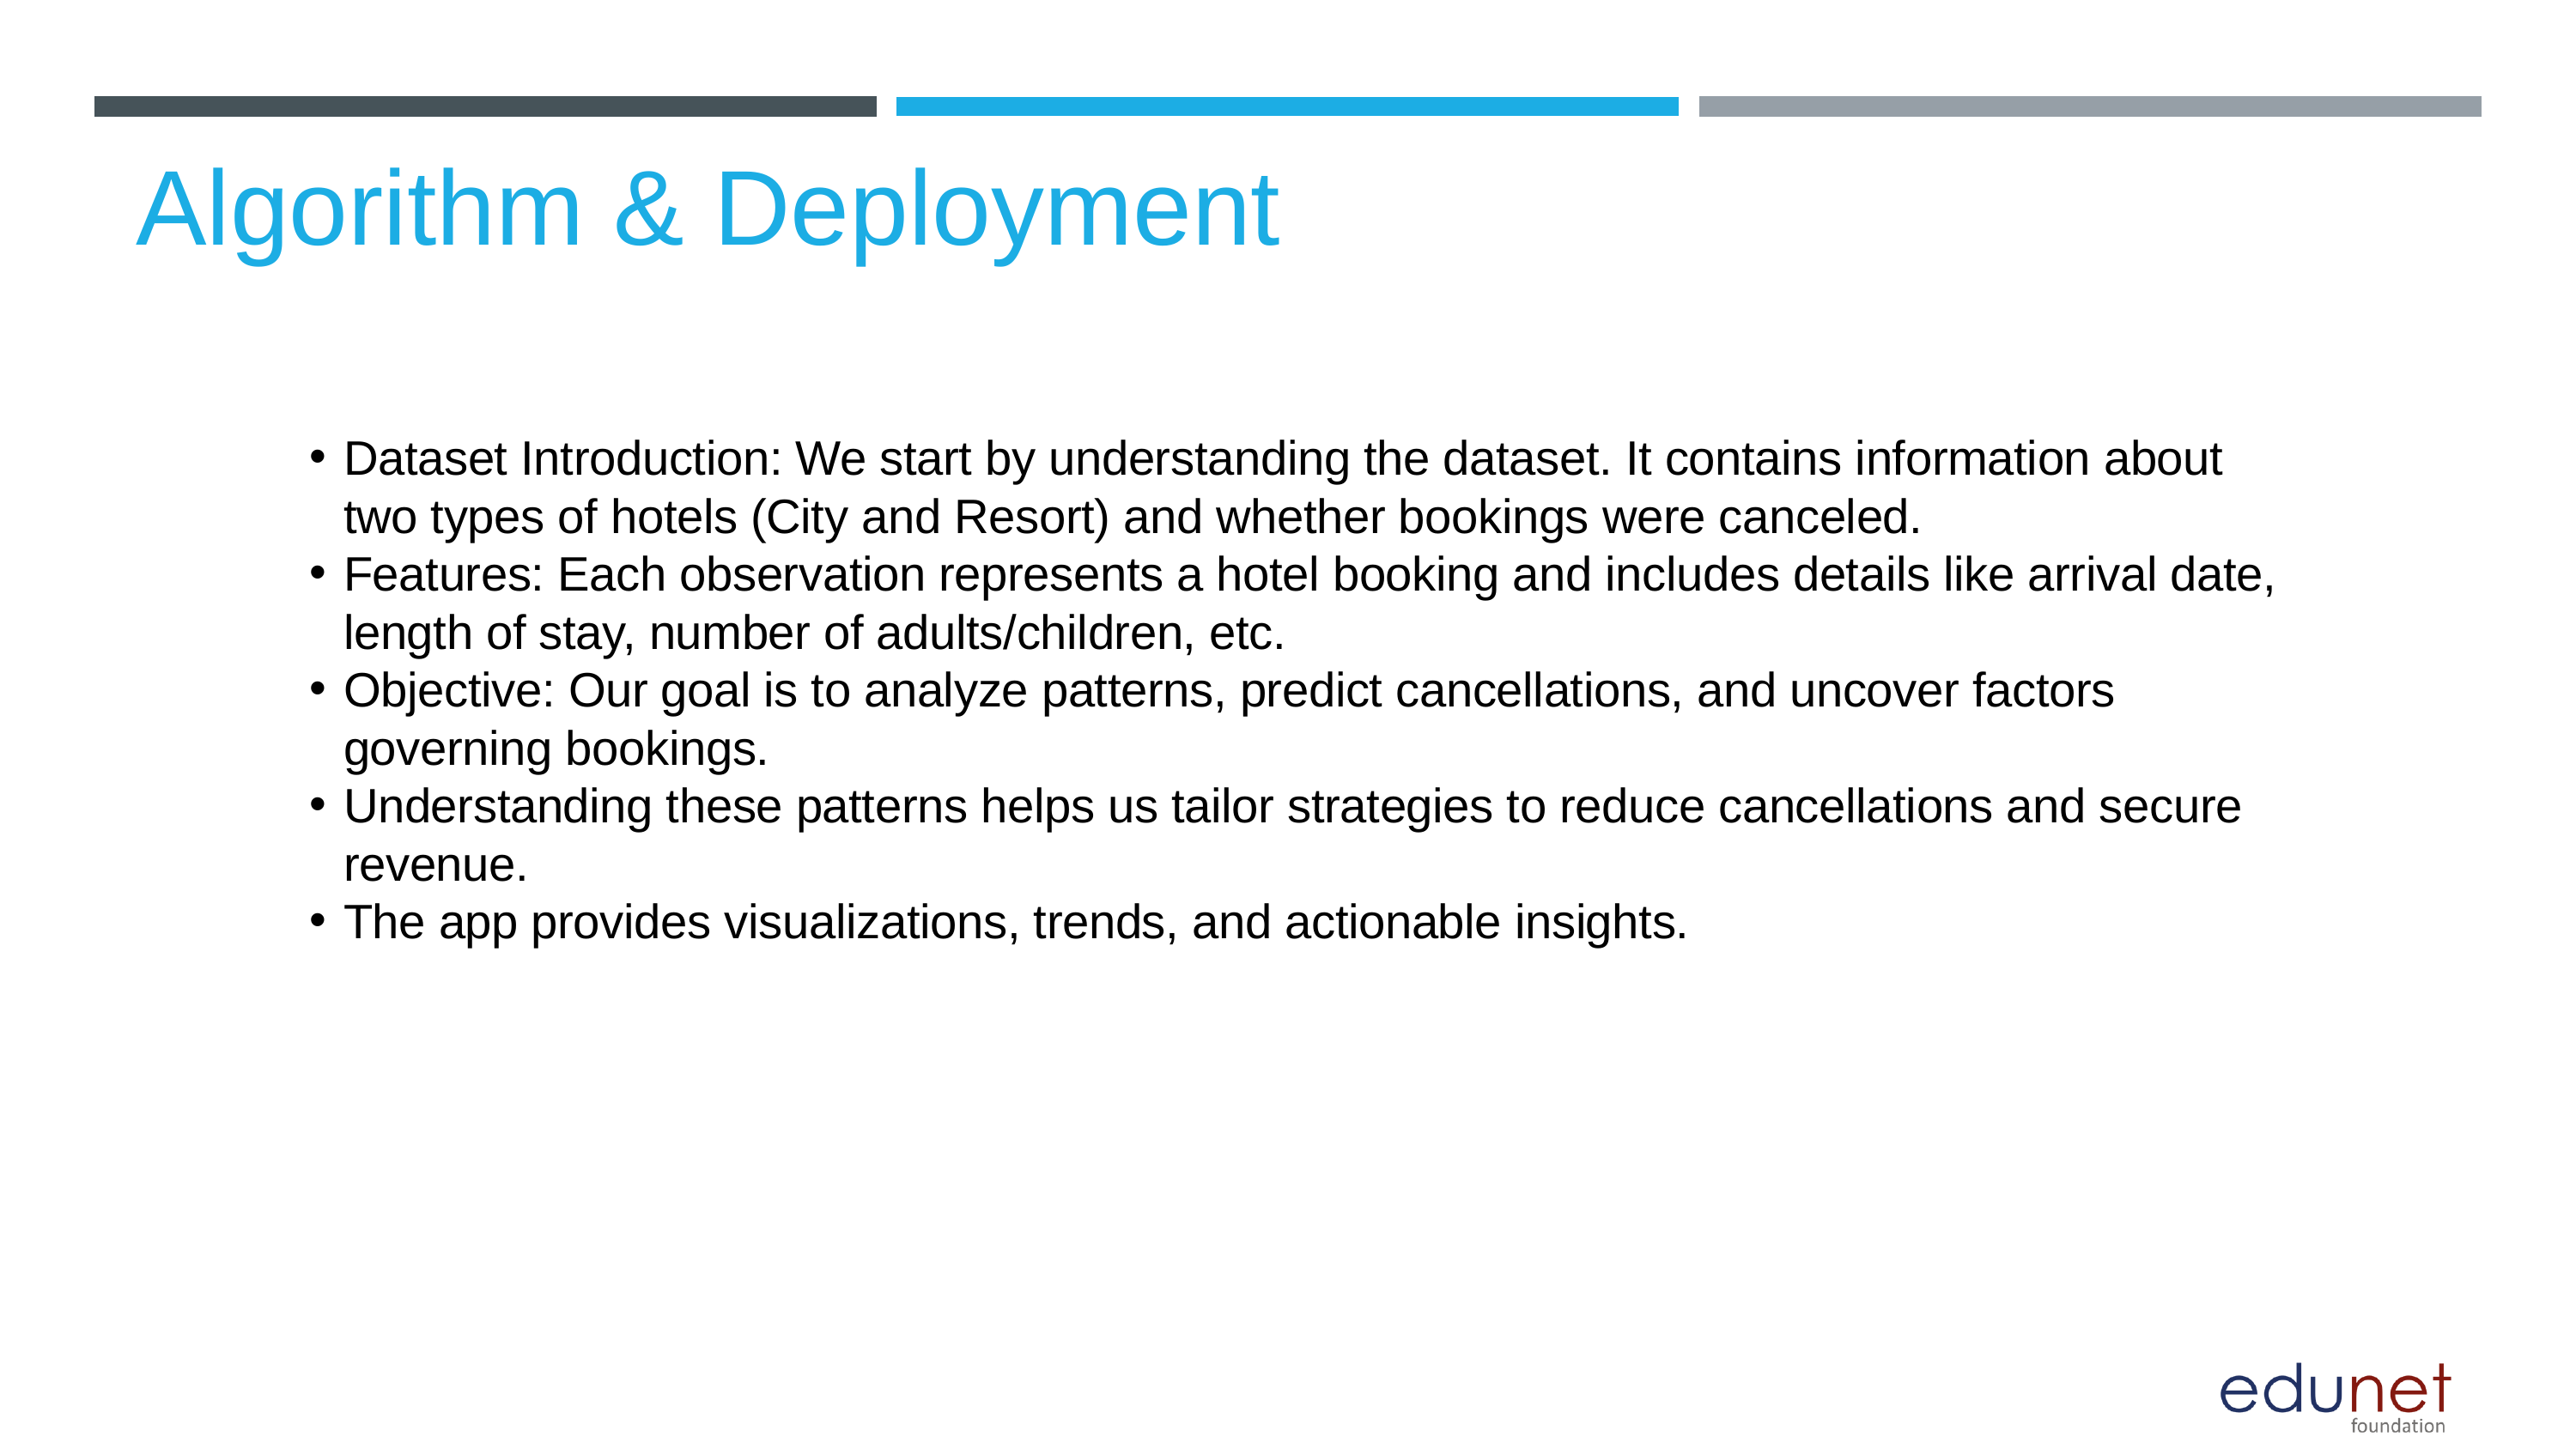

Algorithm & Deployment
Dataset Introduction: We start by understanding the dataset. It contains information about two types of hotels (City and Resort) and whether bookings were canceled.
Features: Each observation represents a hotel booking and includes details like arrival date, length of stay, number of adults/children, etc.
Objective: Our goal is to analyze patterns, predict cancellations, and uncover factors governing bookings.
Understanding these patterns helps us tailor strategies to reduce cancellations and secure revenue.
The app provides visualizations, trends, and actionable insights.